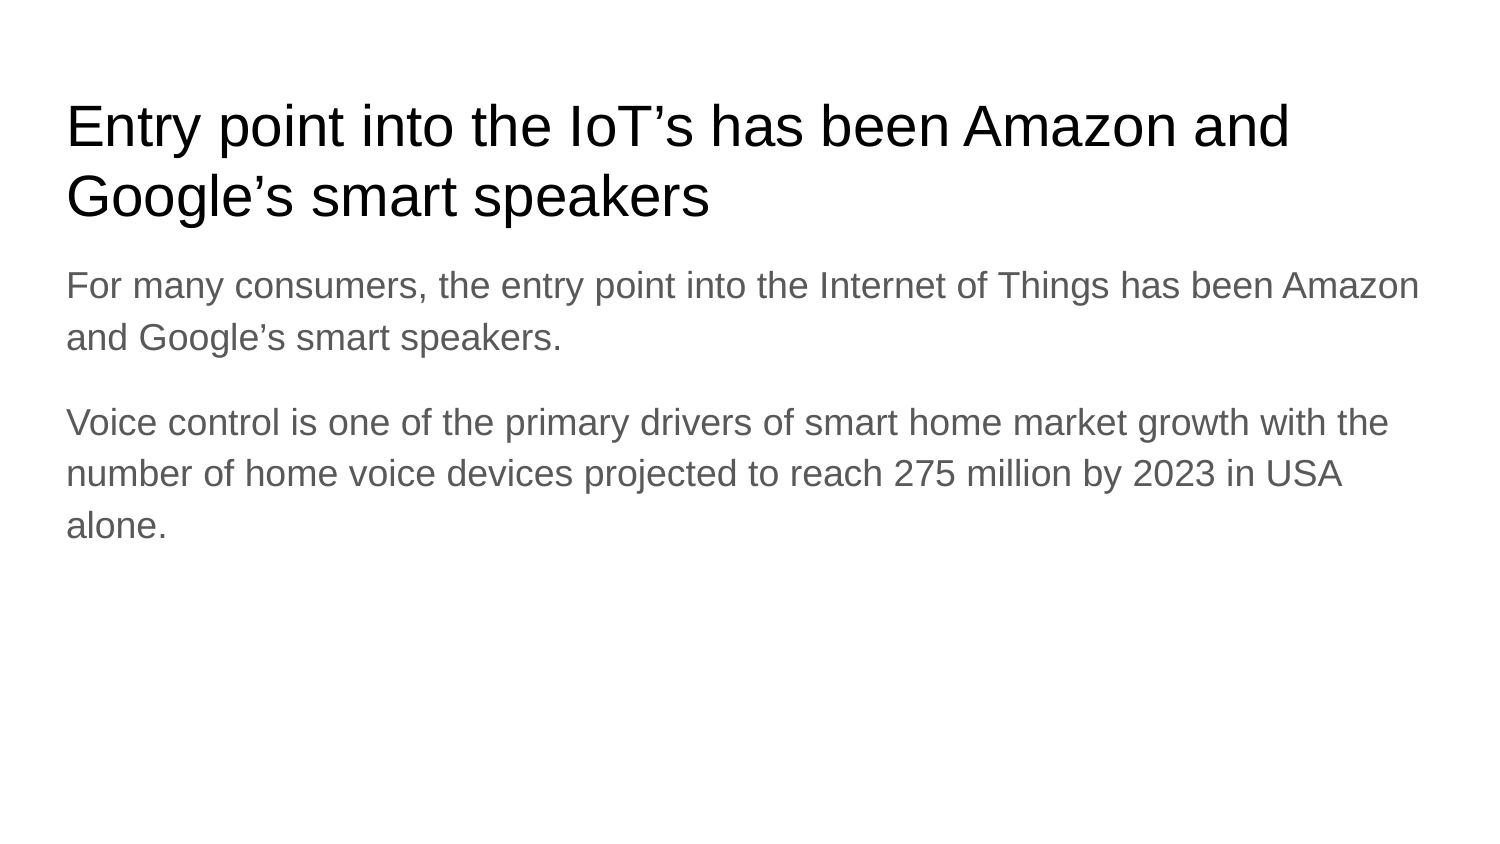

# Entry point into the IoT’s has been Amazon and Google’s smart speakers
For many consumers, the entry point into the Internet of Things has been Amazon and Google’s smart speakers.
Voice control is one of the primary drivers of smart home market growth with the number of home voice devices projected to reach 275 million by 2023 in USA alone.